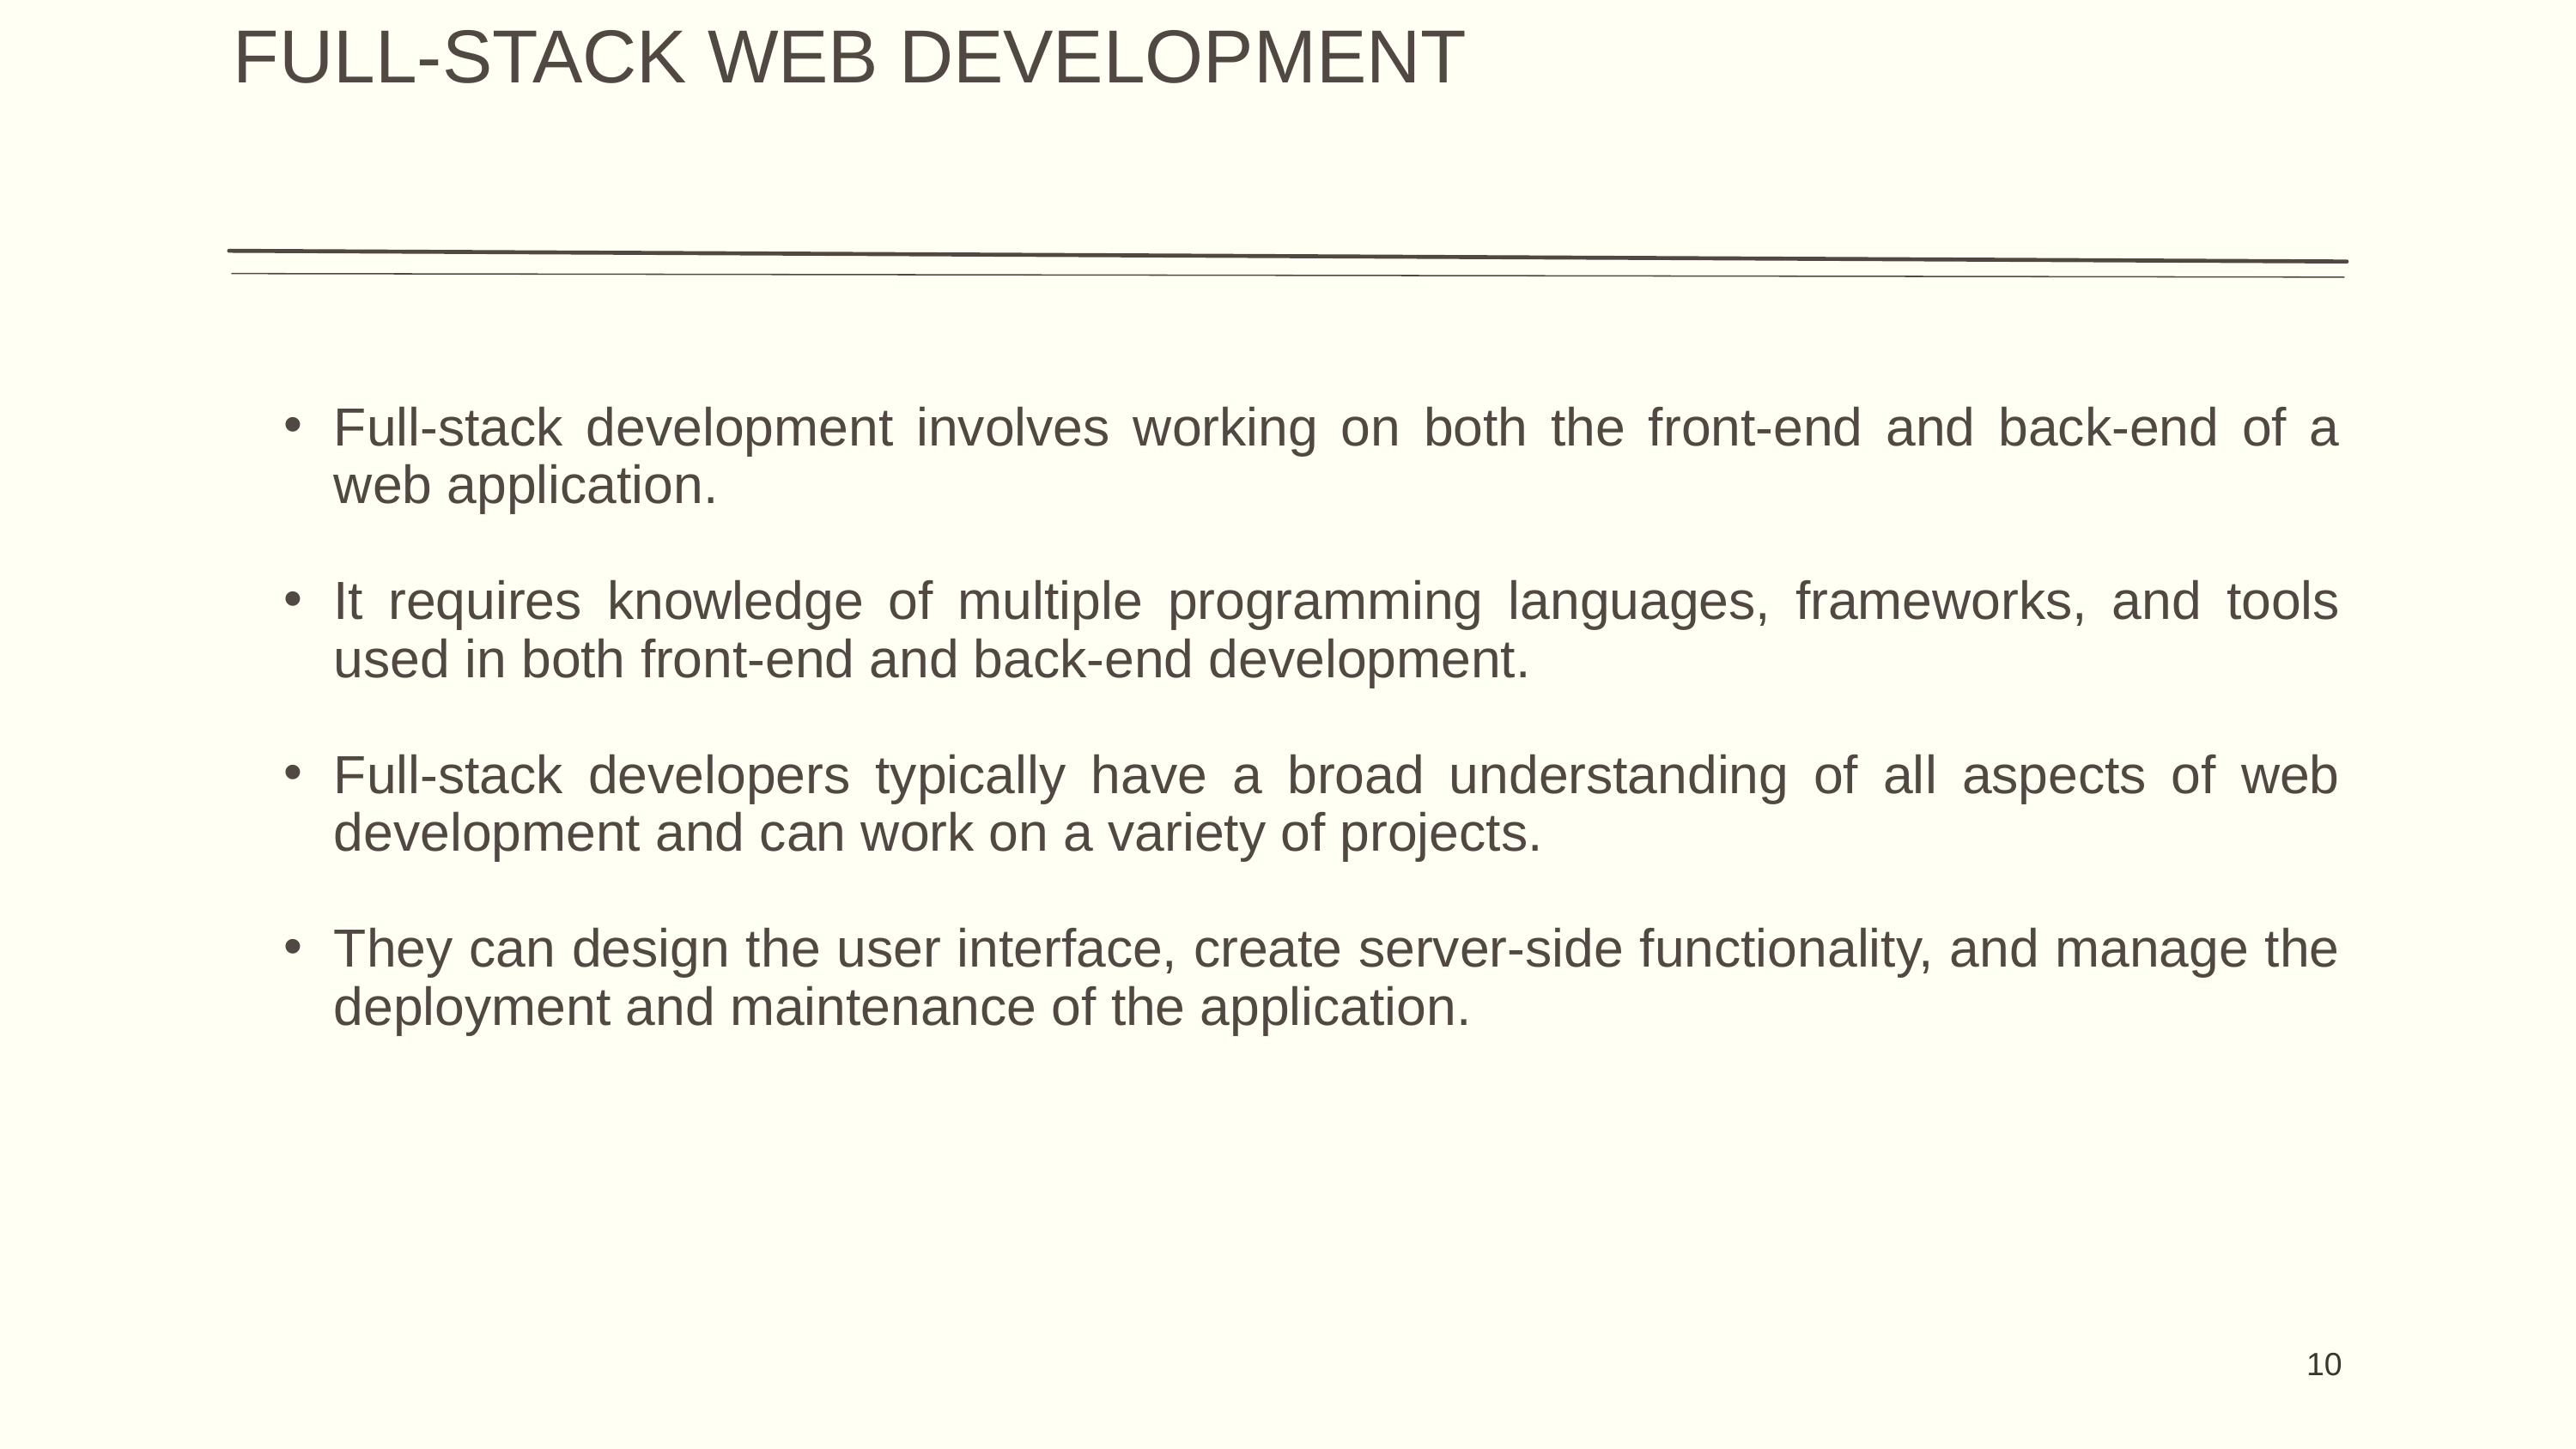

FULL-STACK WEB DEVELOPMENT

Full-stack development involves working on both the front-end and back-end of a web application.

It requires knowledge of multiple programming languages, frameworks, and tools used in both front-end and back-end development.

Full-stack developers typically have a broad understanding of all aspects of web development and can work on a variety of projects.

They can design the user interface, create server-side functionality, and manage the deployment and maintenance of the application.

10